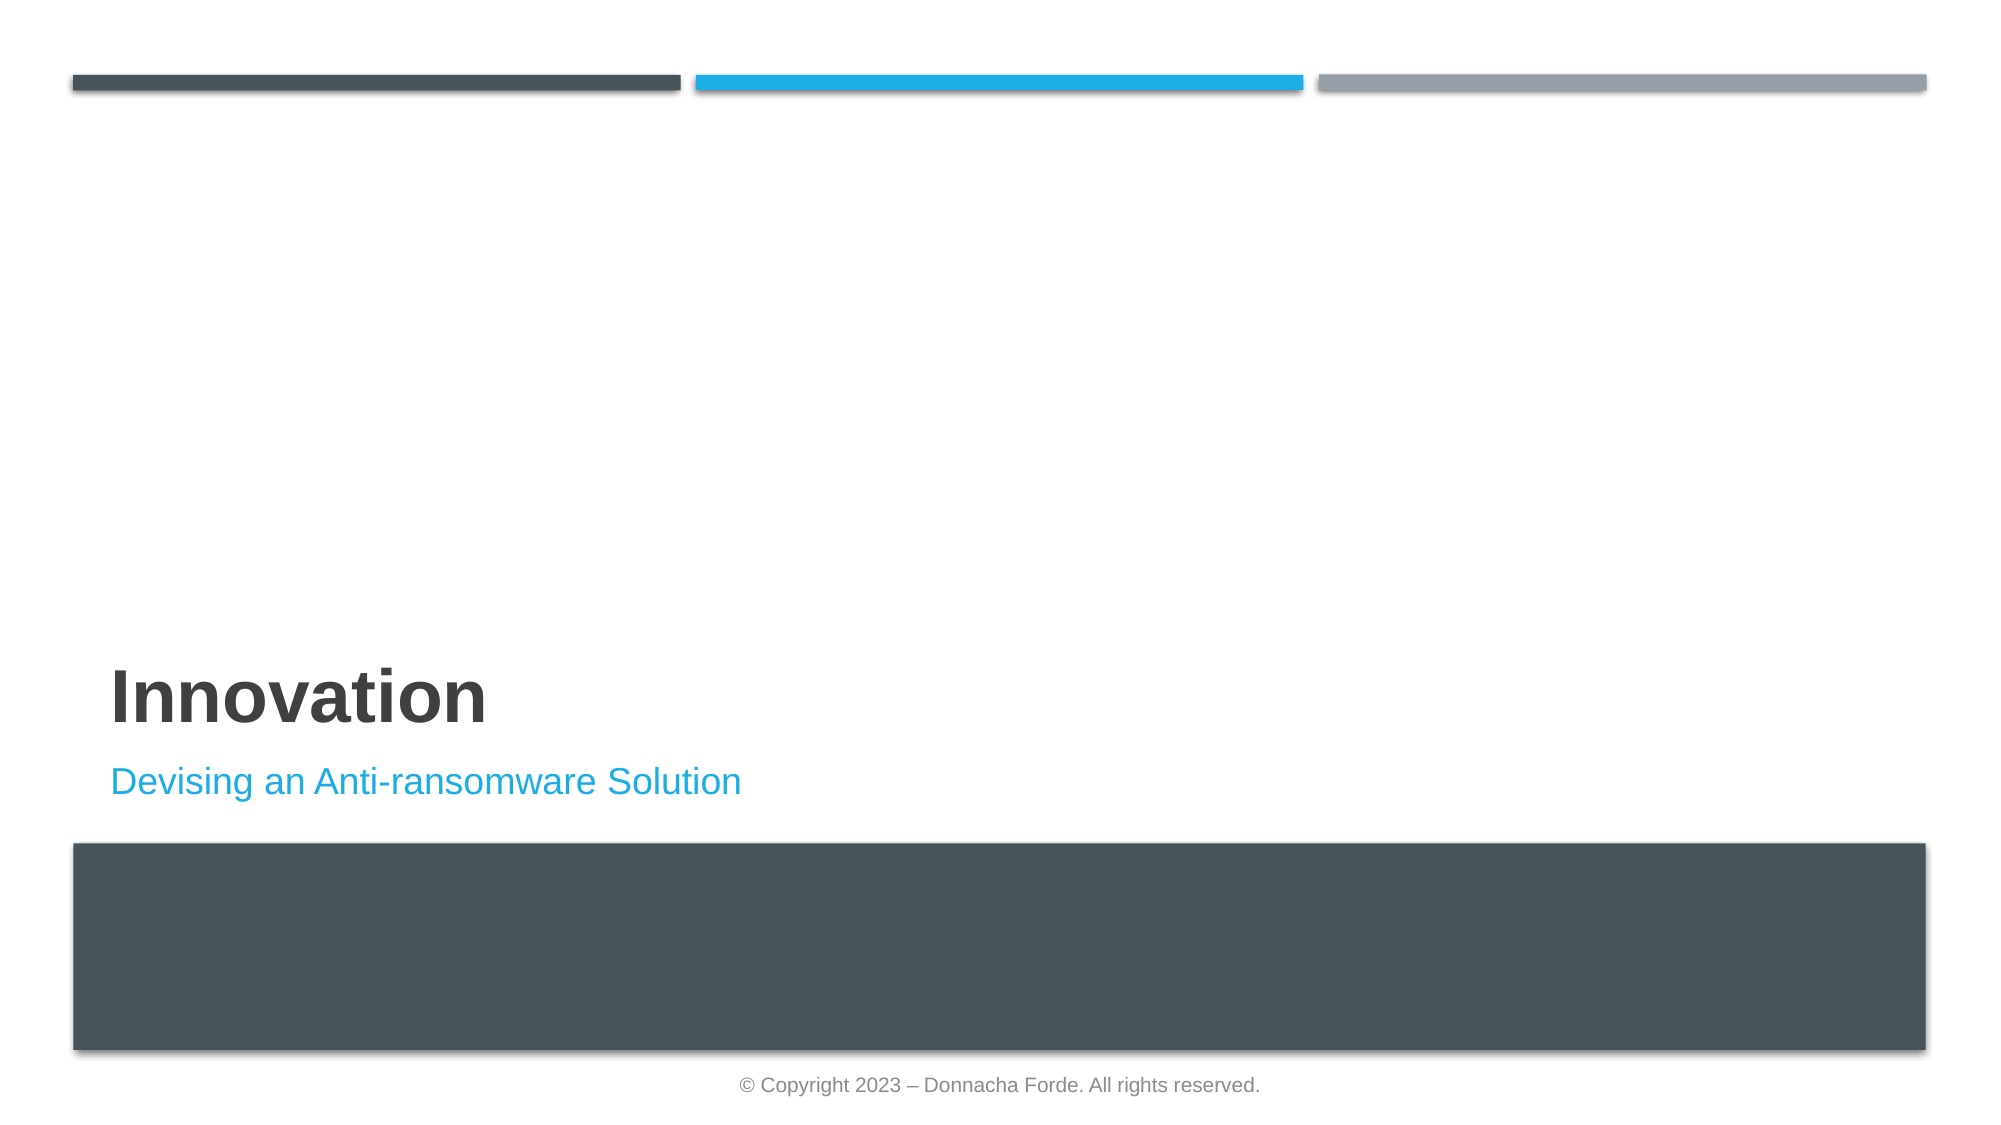

# Innovation
Devising an Anti-ransomware Solution
© Copyright 2023 – Donnacha Forde. All rights reserved.